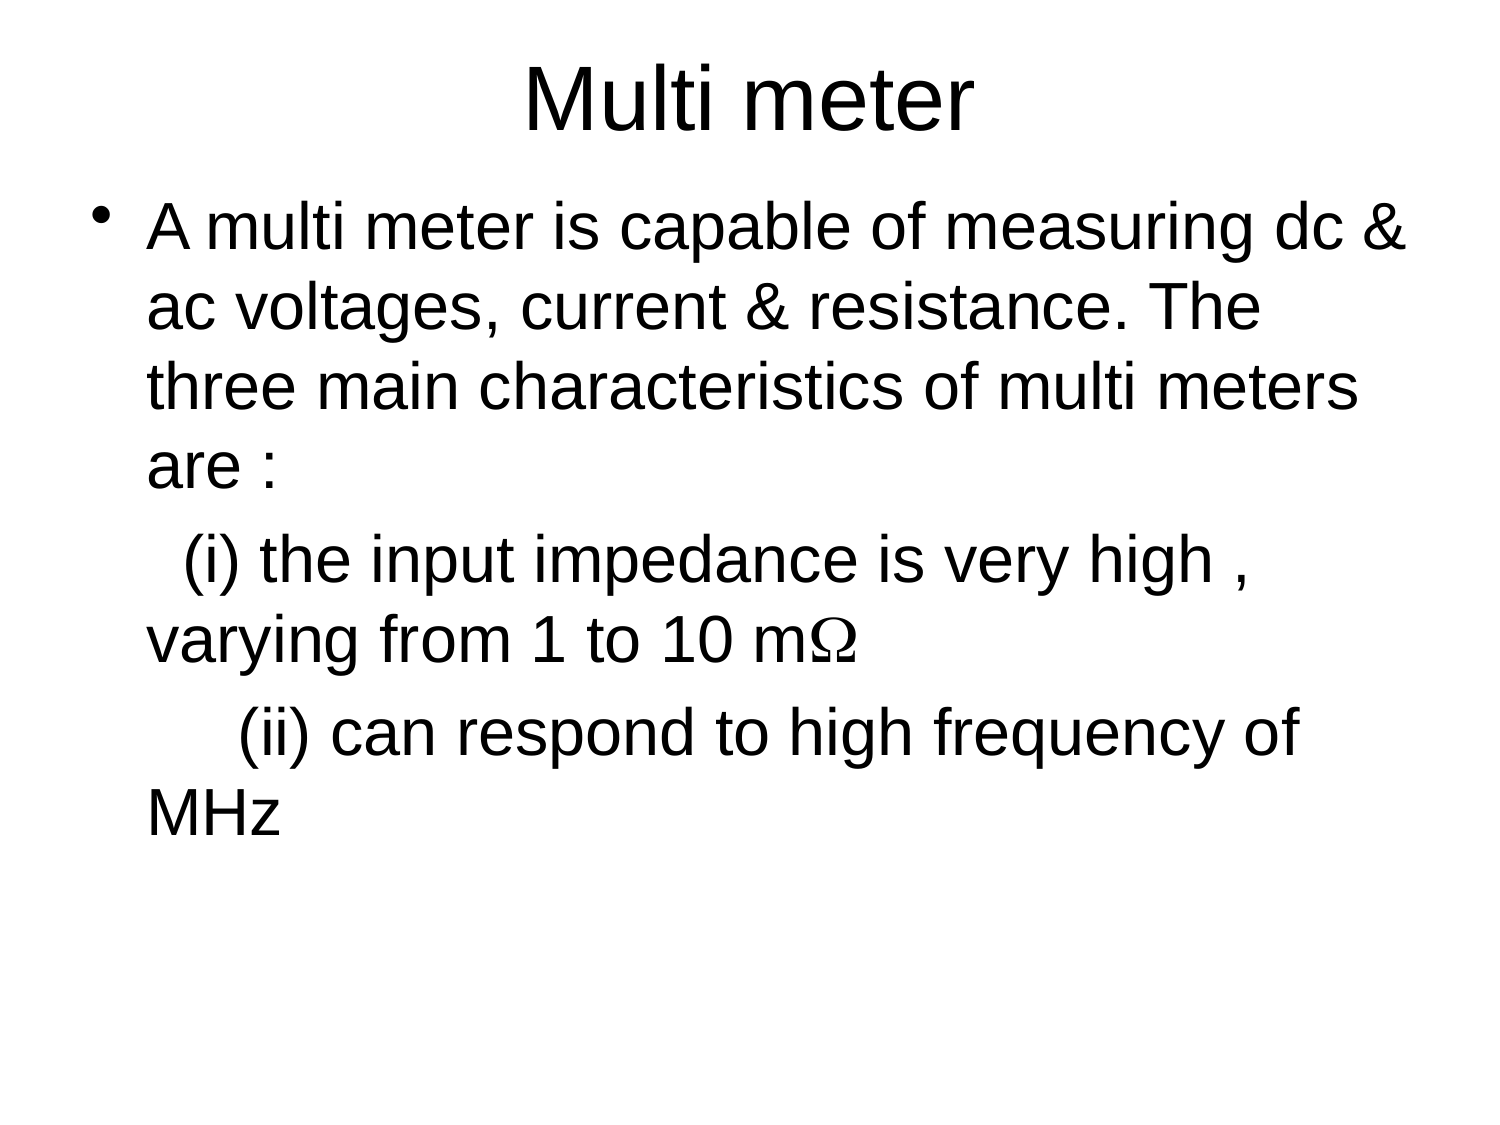

# Multi meter
A multi meter is capable of measuring dc & ac voltages, current & resistance. The three main characteristics of multi meters are :
     (i) the input impedance is very high ,    varying from 1 to 10 mΩ
        (ii) can respond to high frequency of MHz